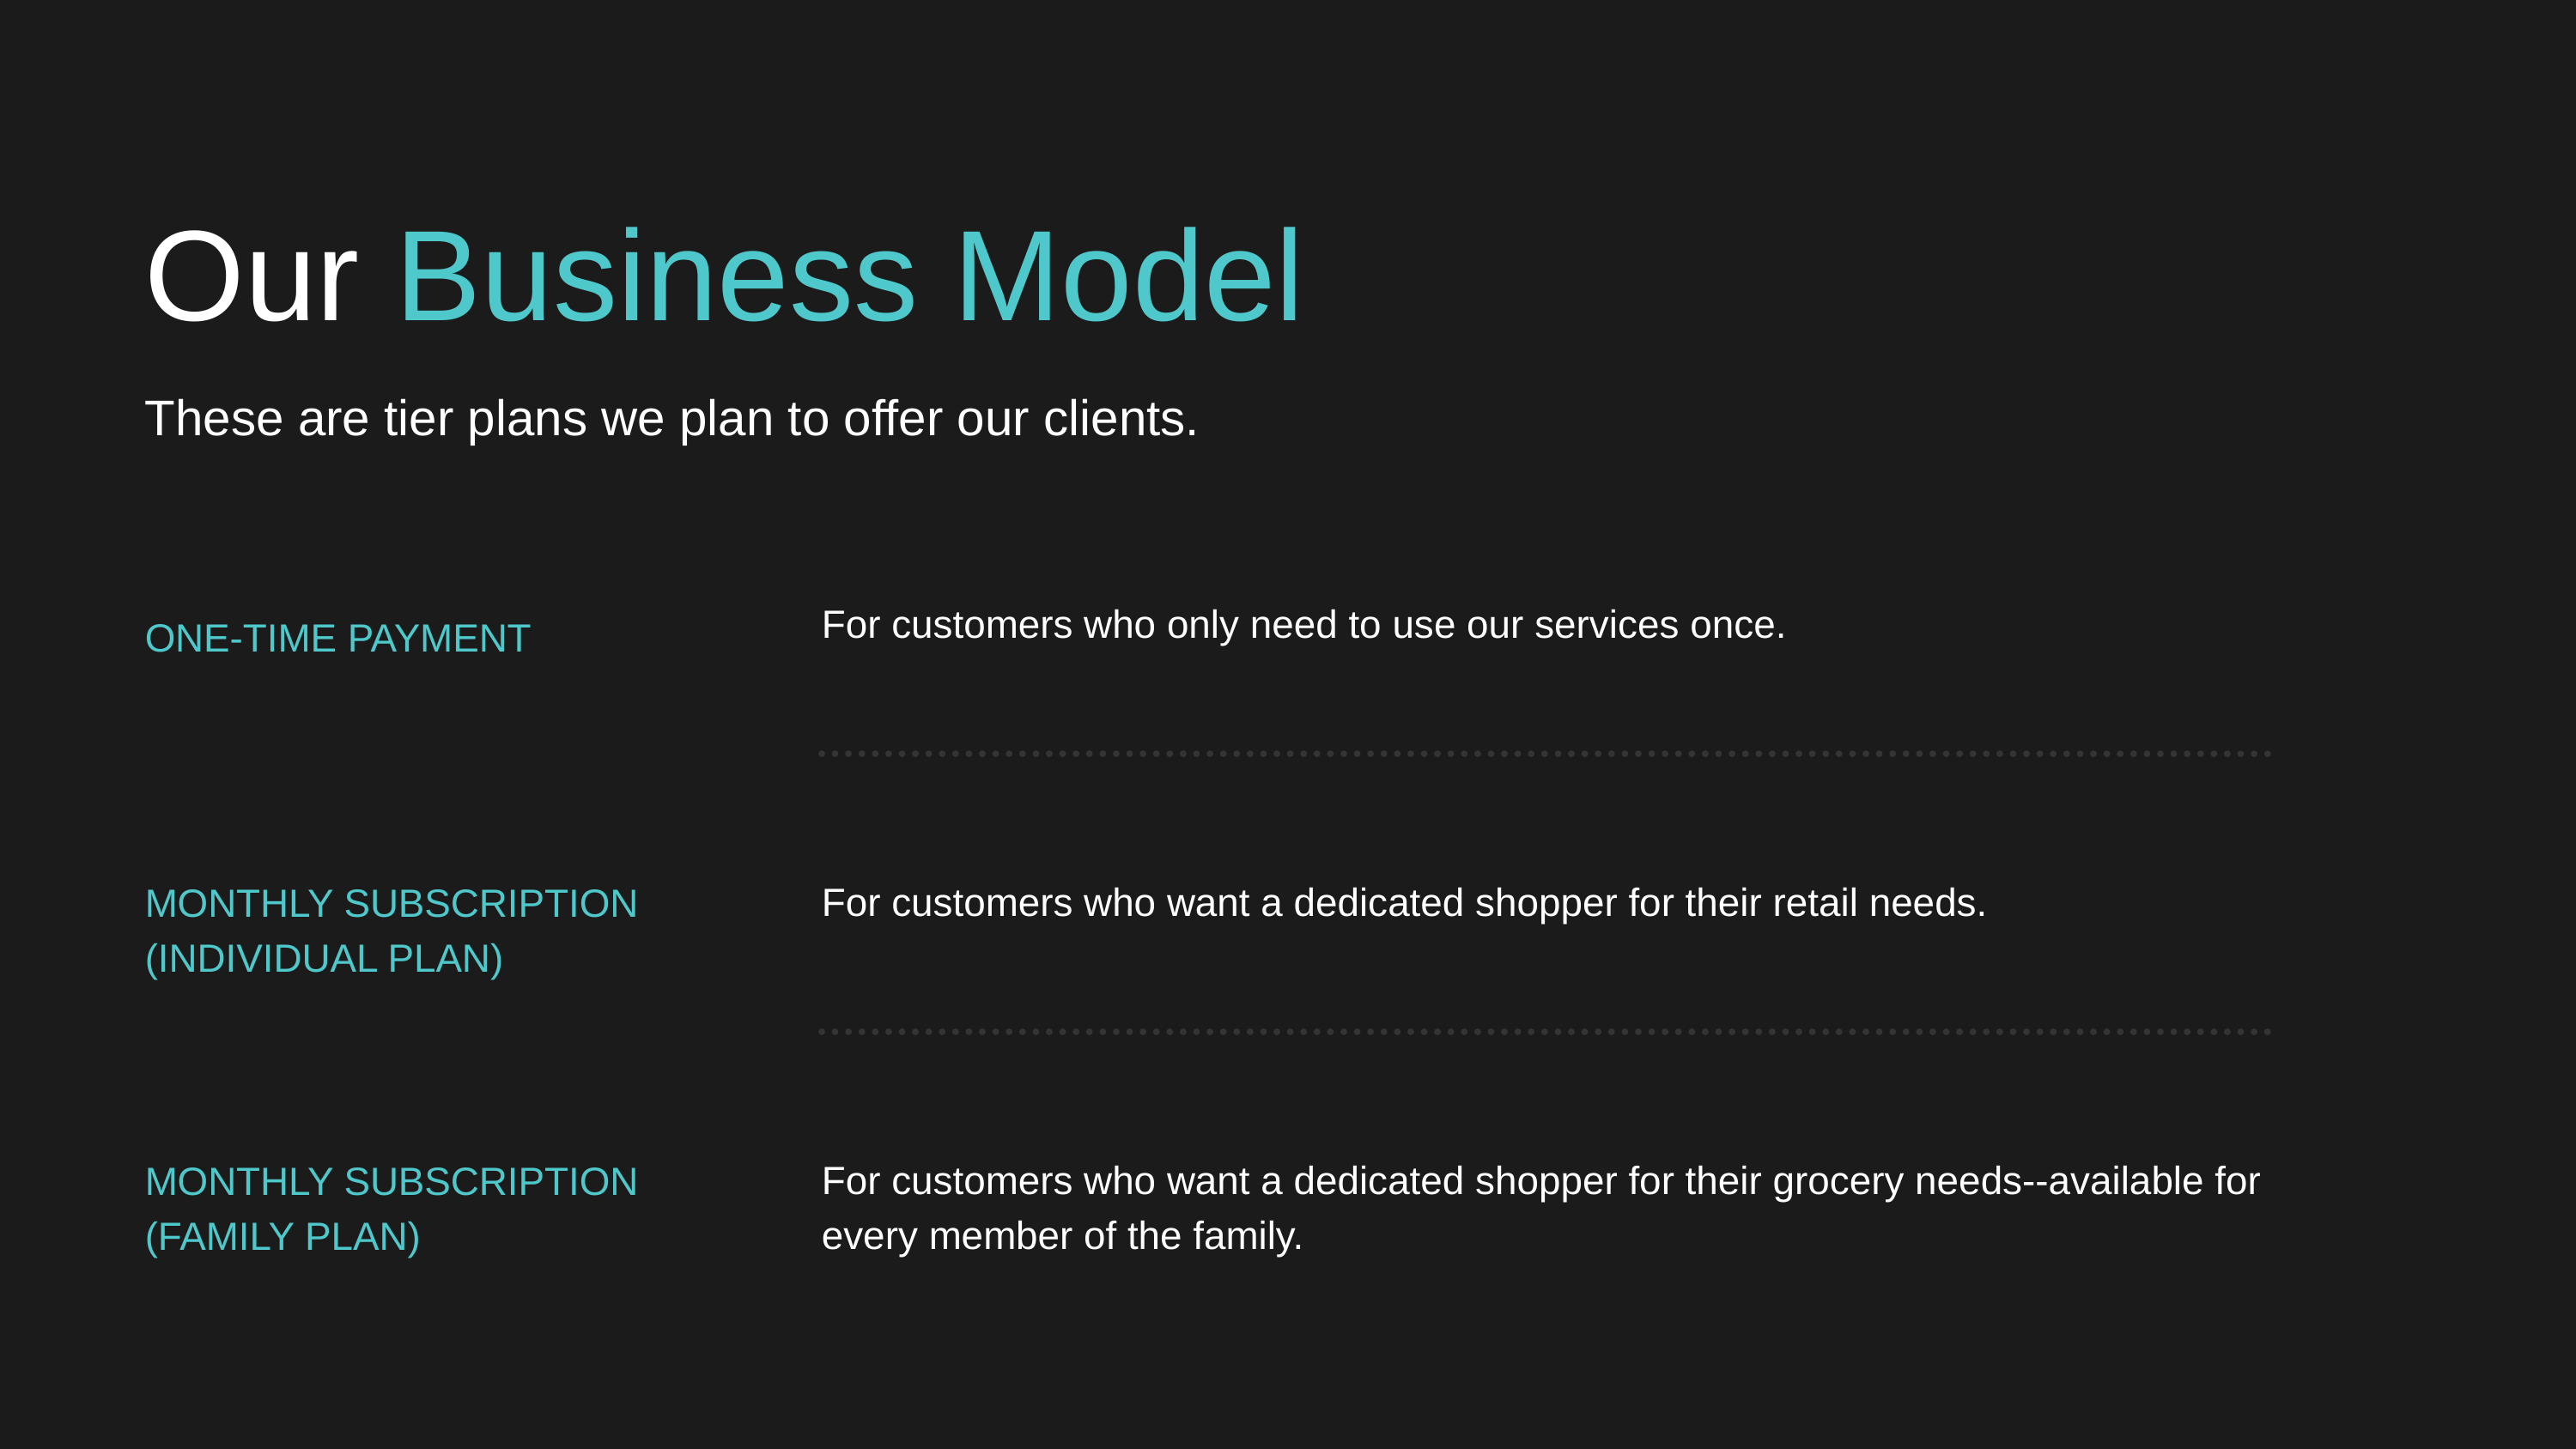

Our Business Model
These are tier plans we plan to offer our clients.
For customers who only need to use our services once.
ONE-TIME PAYMENT

For customers who want a dedicated shopper for their retail needs.
MONTHLY SUBSCRIPTION (INDIVIDUAL PLAN)

For customers who want a dedicated shopper for their grocery needs--available for every member of the family.
MONTHLY SUBSCRIPTION (FAMILY PLAN)